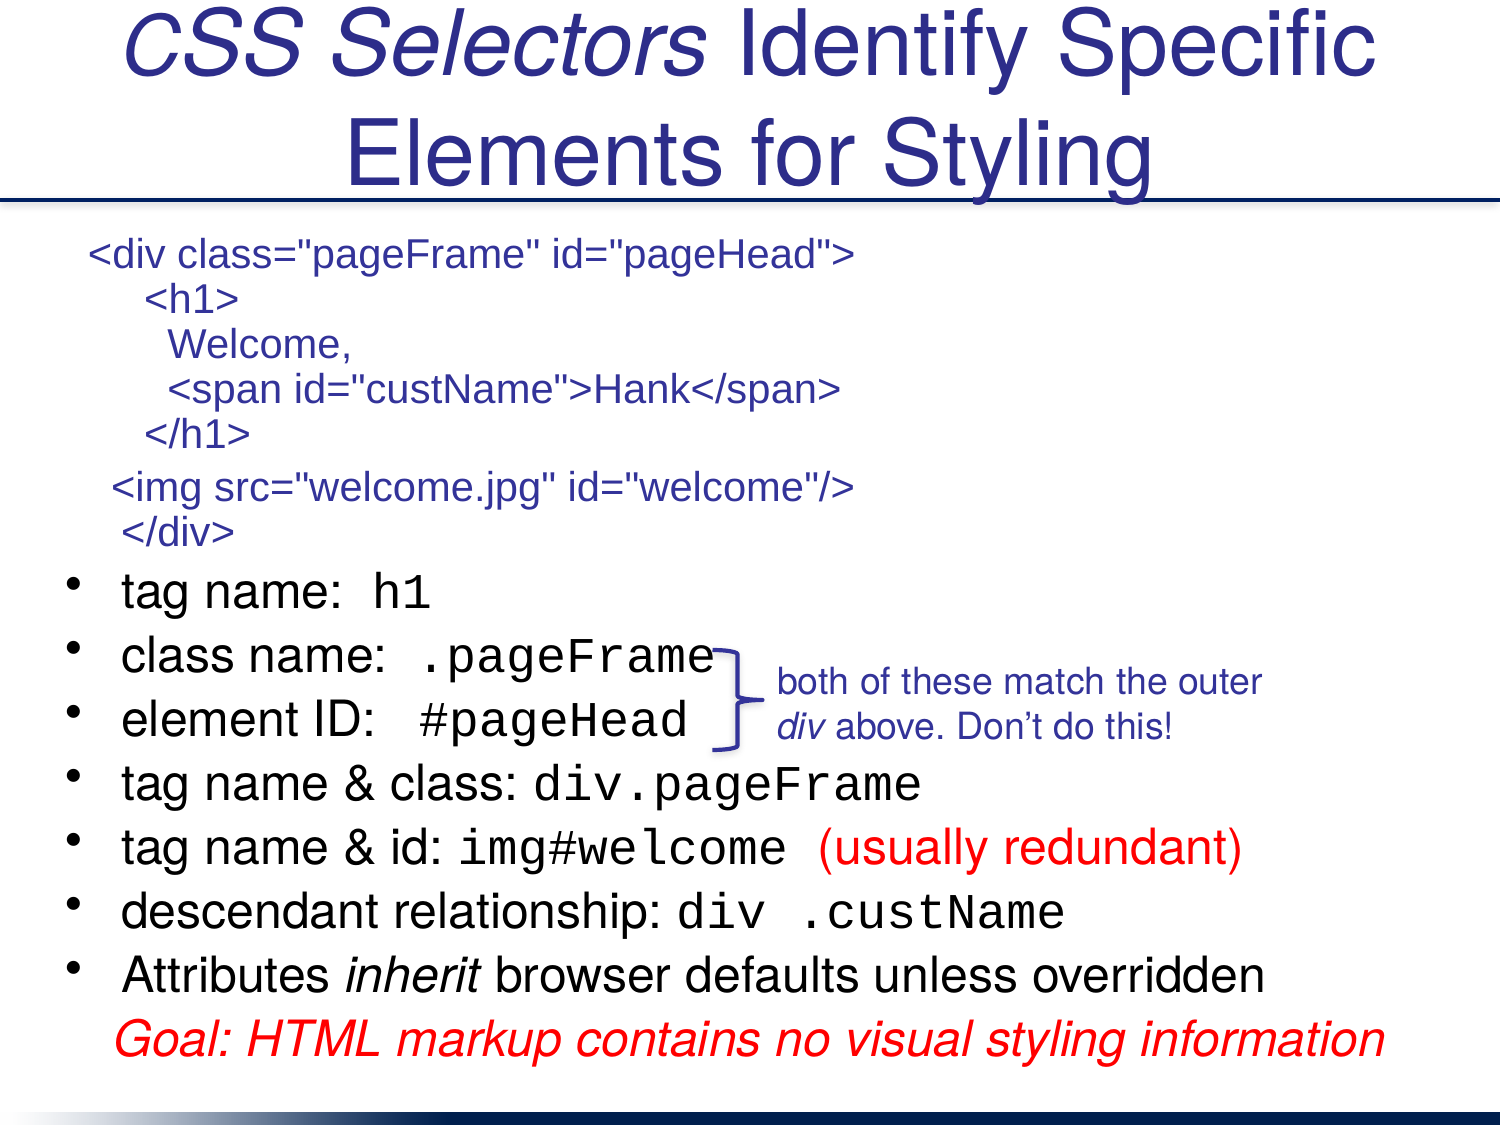

# CSS Selectors Identify Specific Elements for Styling
  <div class="pageFrame" id="pageHead">
  <h1>
    Welcome,
    <span id="custName">Hank</span>
  </h1>
    <img src="welcome.jpg" id="welcome"/>
</div>
tag name:  h1
class name:  .pageFrame
element ID:   #pageHead
tag name & class: div.pageFrame
tag name & id: img#welcome (usually redundant)
descendant relationship: div .custName
Attributes inherit browser defaults unless overridden
Goal: HTML markup contains no visual styling information

both of these match the outer div above. Don’t do this!